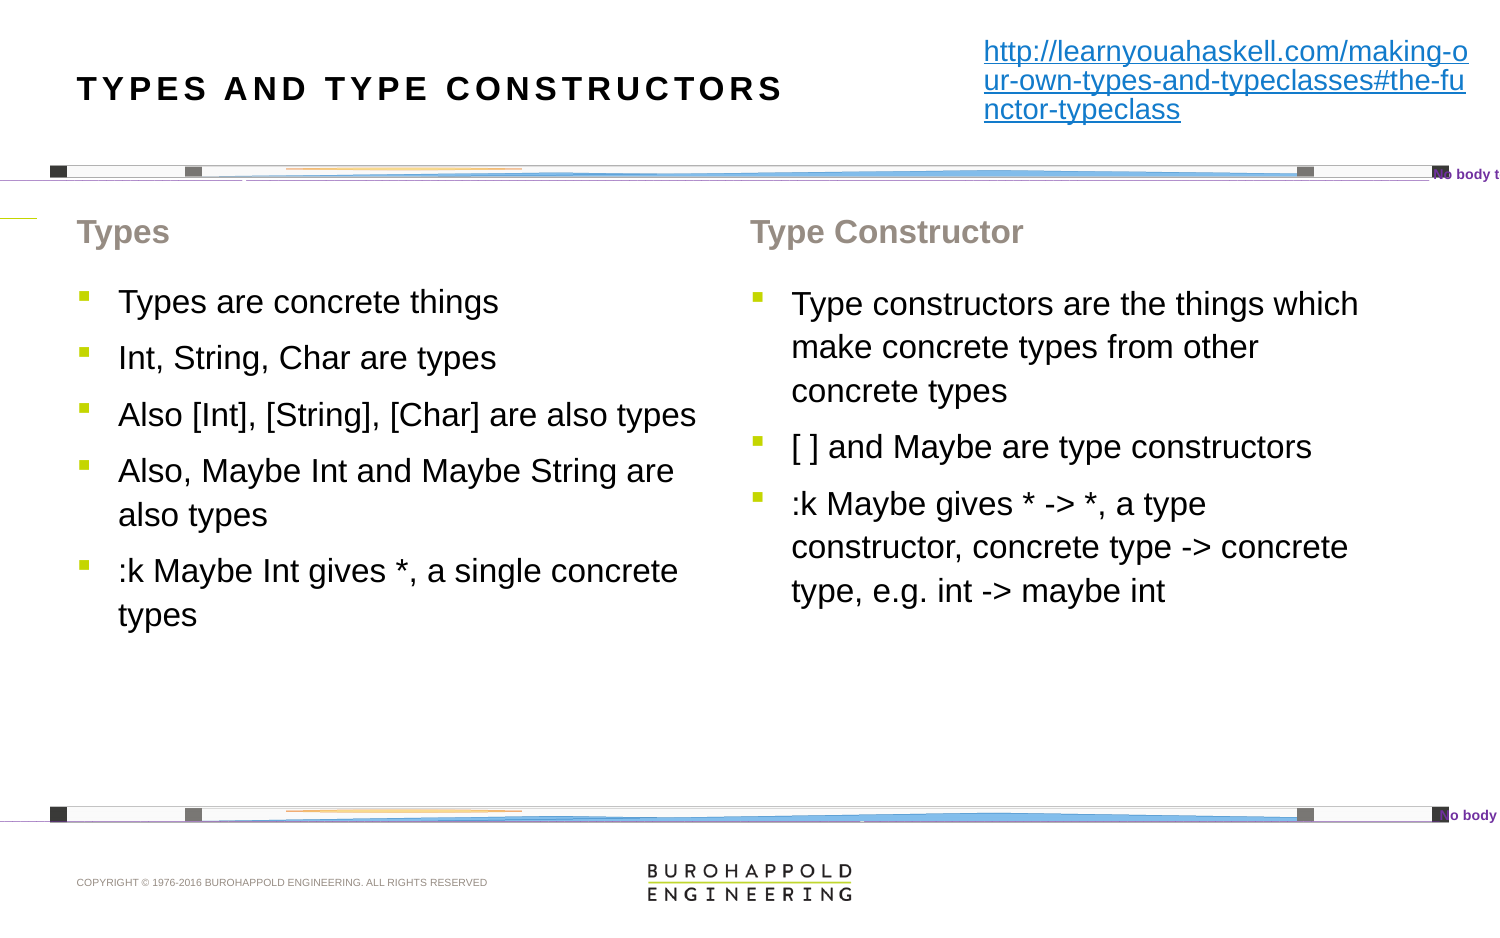

http://learnyouahaskell.com/making-our-own-types-and-typeclasses#the-functor-typeclass

# Types and Type Constructors

Types
Type Constructor
Types are concrete things
Int, String, Char are types
Also [Int], [String], [Char] are also types
Also, Maybe Int and Maybe String are also types
:k Maybe Int gives *, a single concrete types

Type constructors are the things which make concrete types from other concrete types
[ ] and Maybe are type constructors
:k Maybe gives * -> *, a type constructor, concrete type -> concrete type, e.g. int -> maybe int